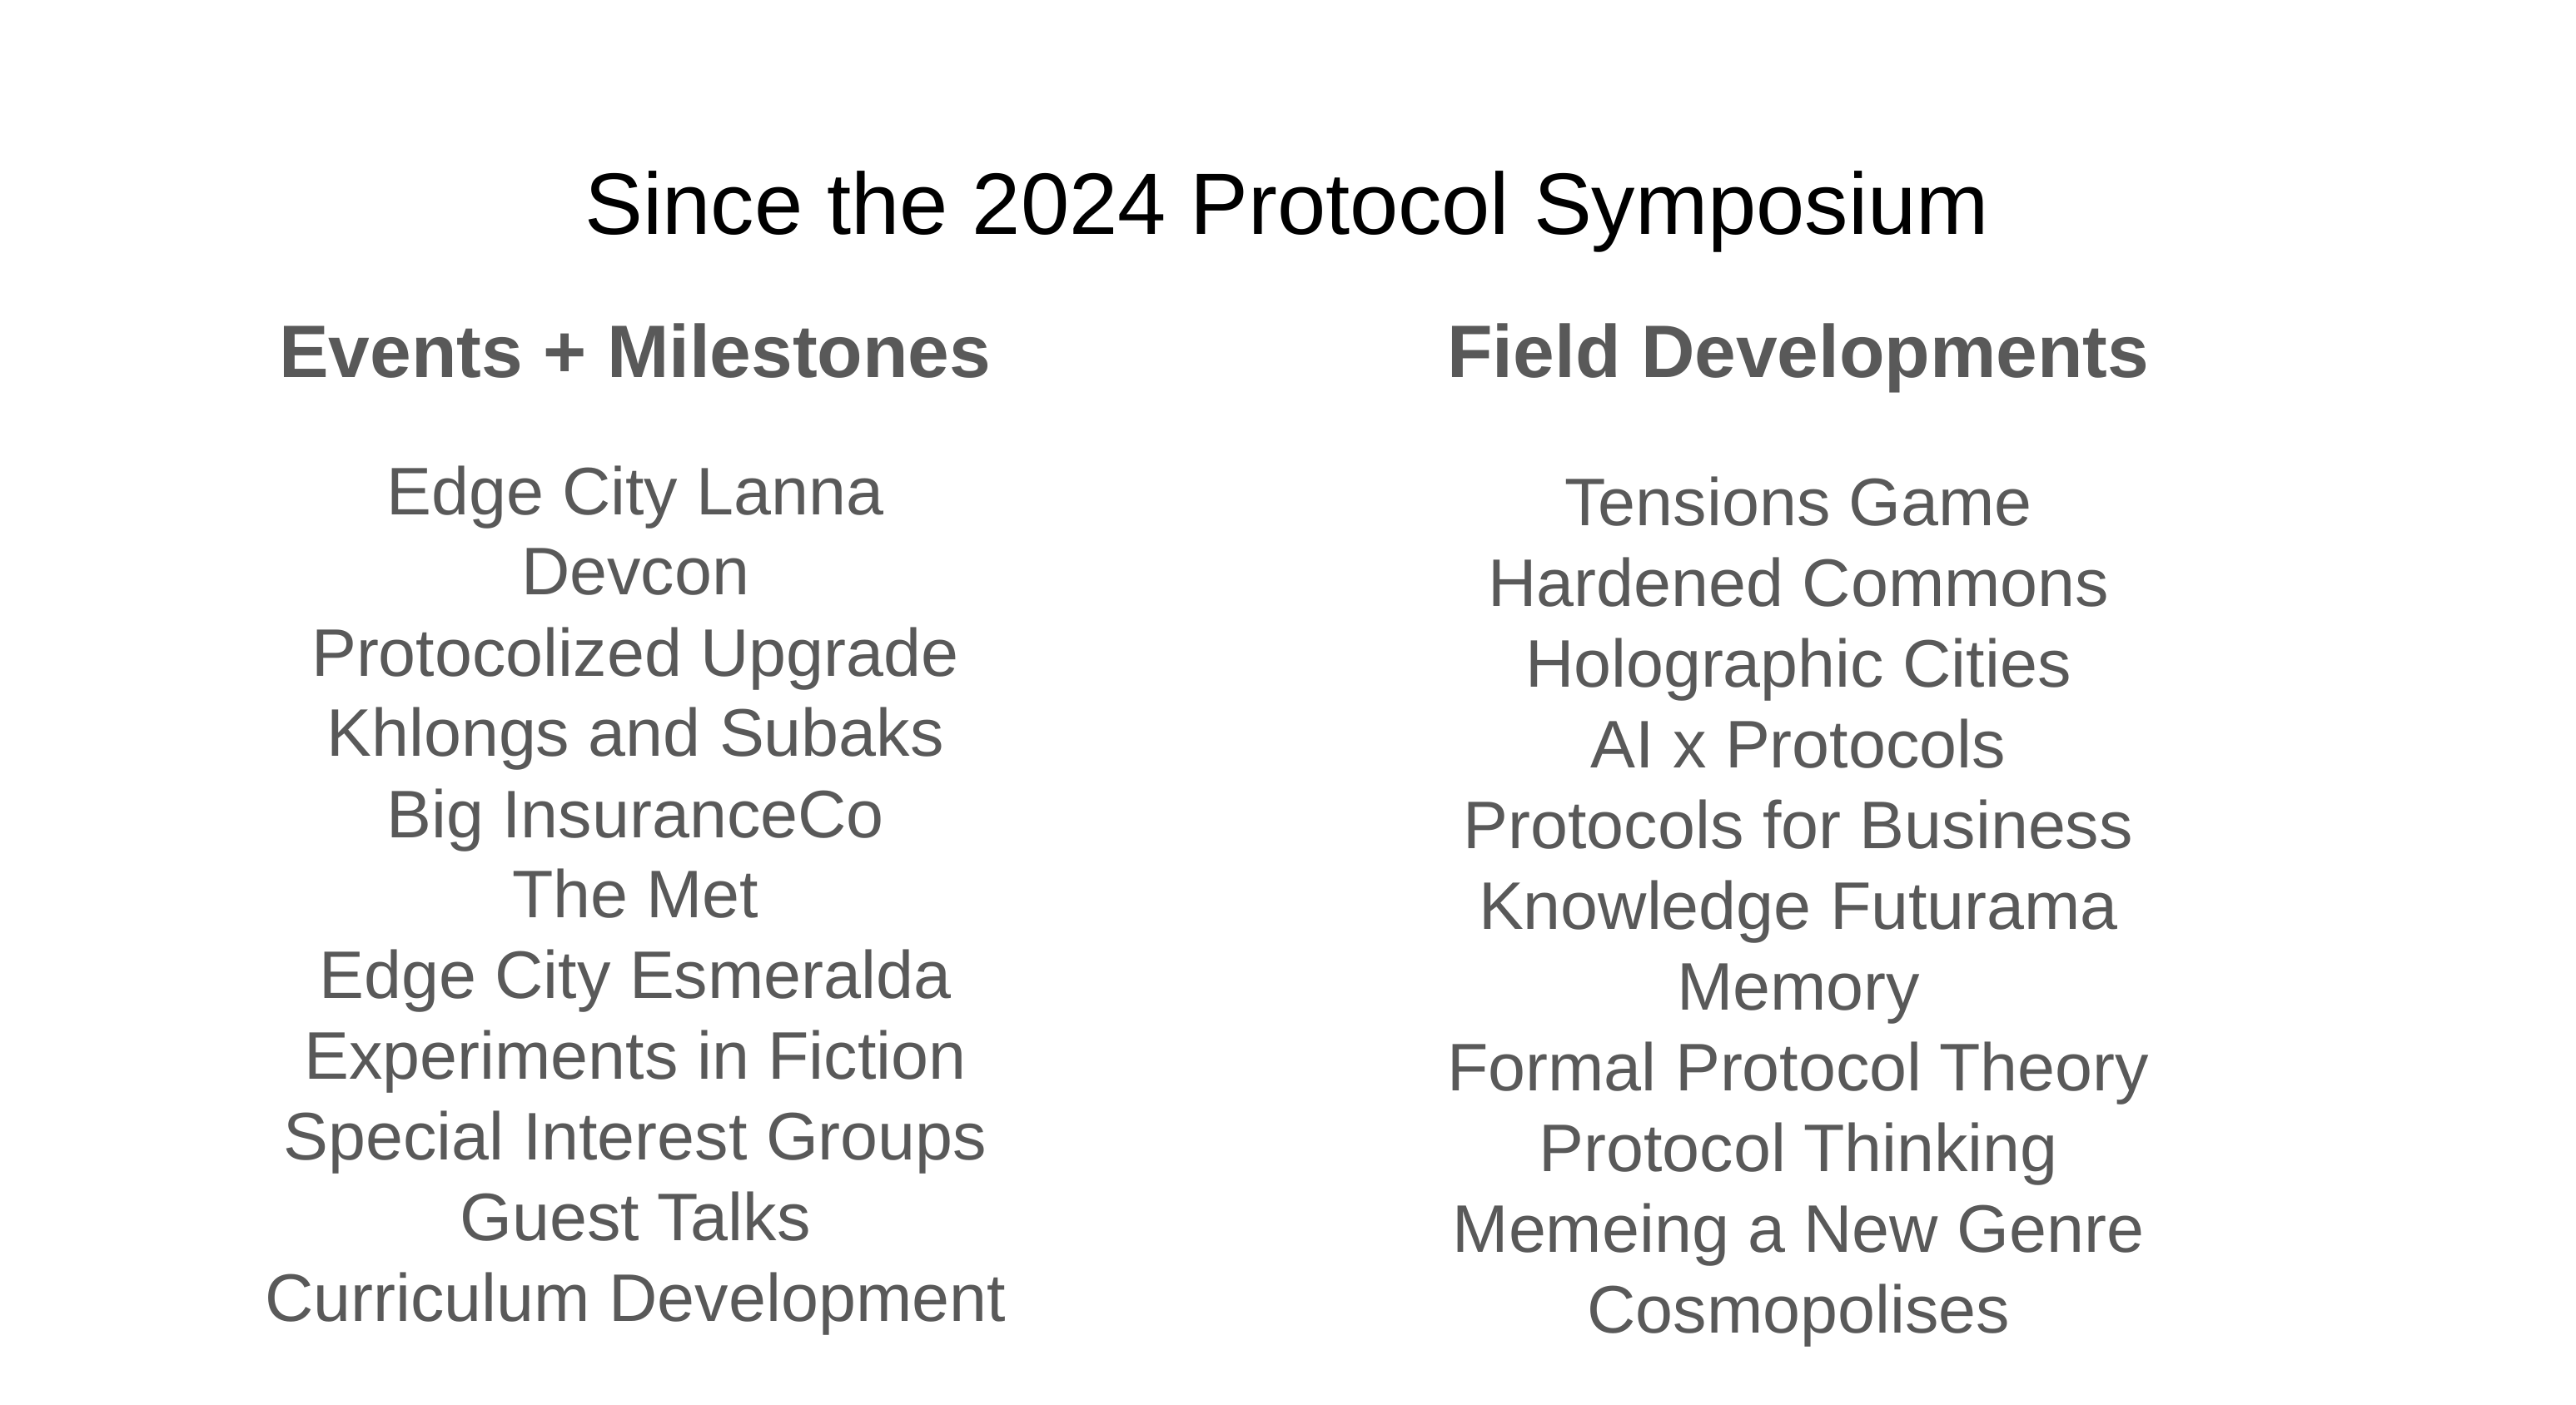

# Since the 2024 Protocol Symposium
Events + Milestones
Field Developments
Edge City Lanna
Devcon
Protocolized Upgrade
Khlongs and Subaks
Big InsuranceCo
The Met
Edge City Esmeralda
Experiments in Fiction
Special Interest Groups
Guest Talks
Curriculum Development
Tensions Game
Hardened Commons
Holographic Cities
AI x Protocols
Protocols for Business
Knowledge Futurama
Memory
Formal Protocol Theory
Protocol Thinking
Memeing a New Genre
Cosmopolises